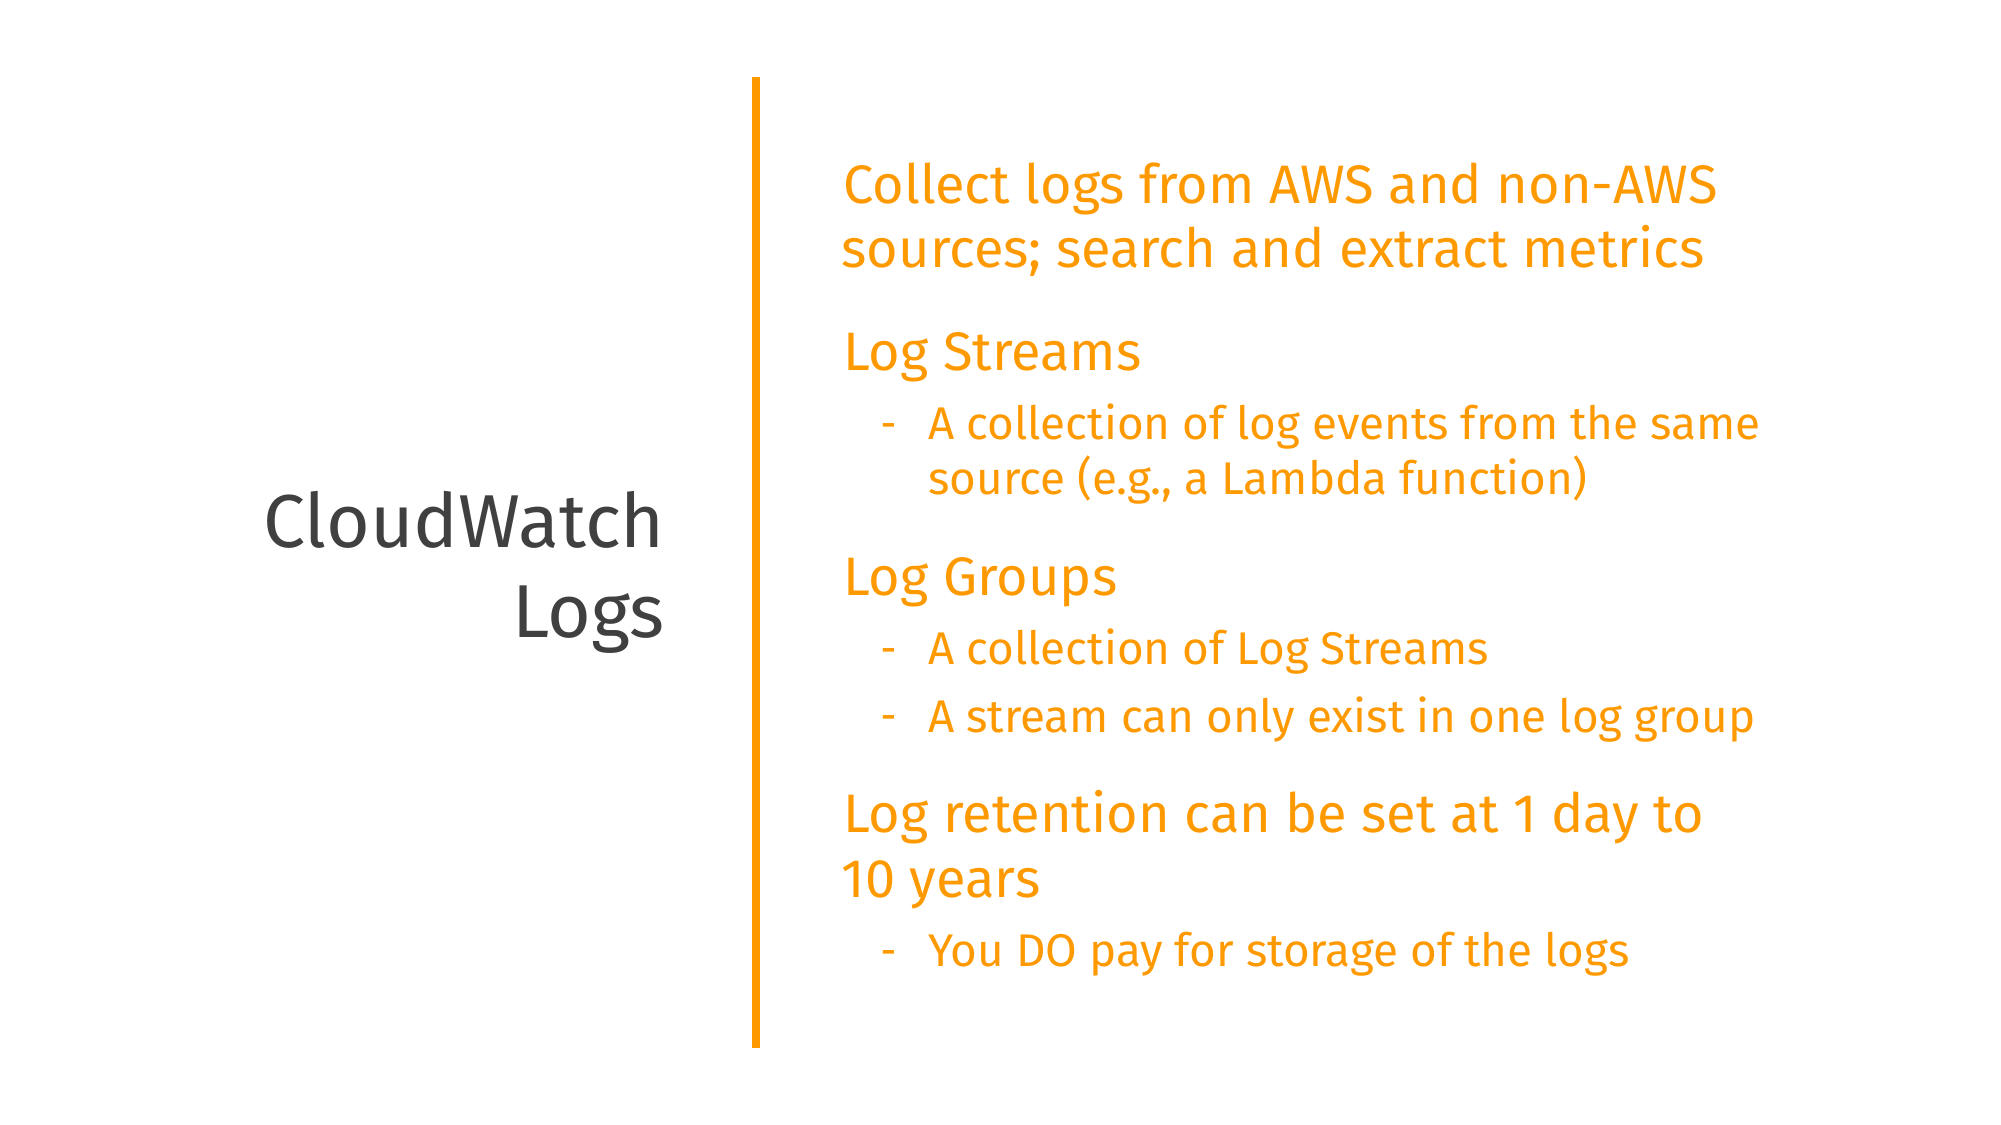

CloudWatch Logs
Collect logs from AWS and non-AWS sources; search and extract metrics
Log Streams
A collection of log events from the same source (e.g., a Lambda function)
Log Groups
A collection of Log Streams
A stream can only exist in one log group
Log retention can be set at 1 day to
10 years
You DO pay for storage of the logs